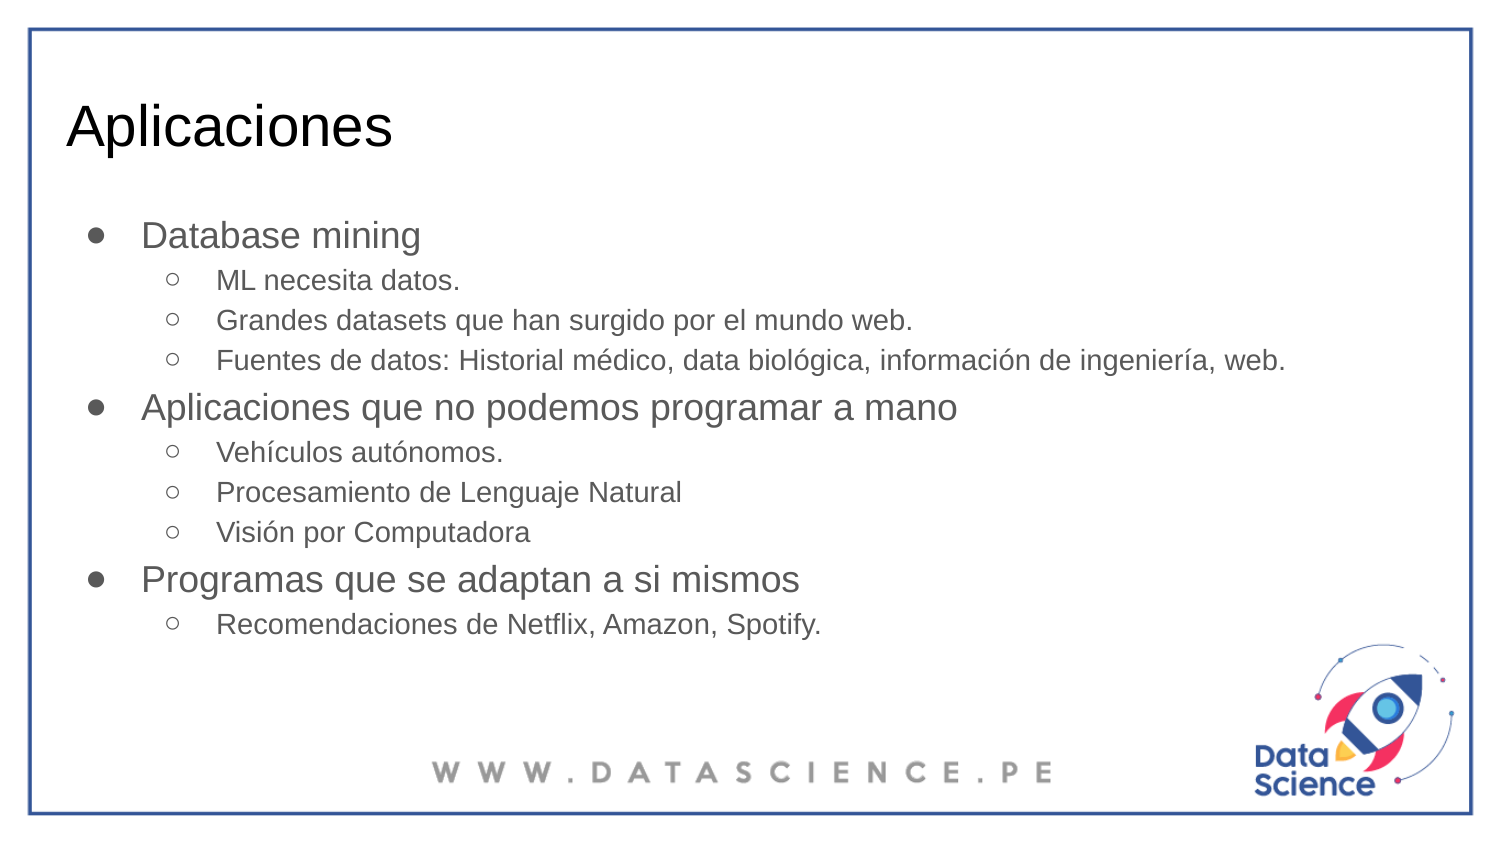

# Aplicaciones
Database mining
ML necesita datos.
Grandes datasets que han surgido por el mundo web.
Fuentes de datos: Historial médico, data biológica, información de ingeniería, web.
Aplicaciones que no podemos programar a mano
Vehículos autónomos.
Procesamiento de Lenguaje Natural
Visión por Computadora
Programas que se adaptan a si mismos
Recomendaciones de Netflix, Amazon, Spotify.